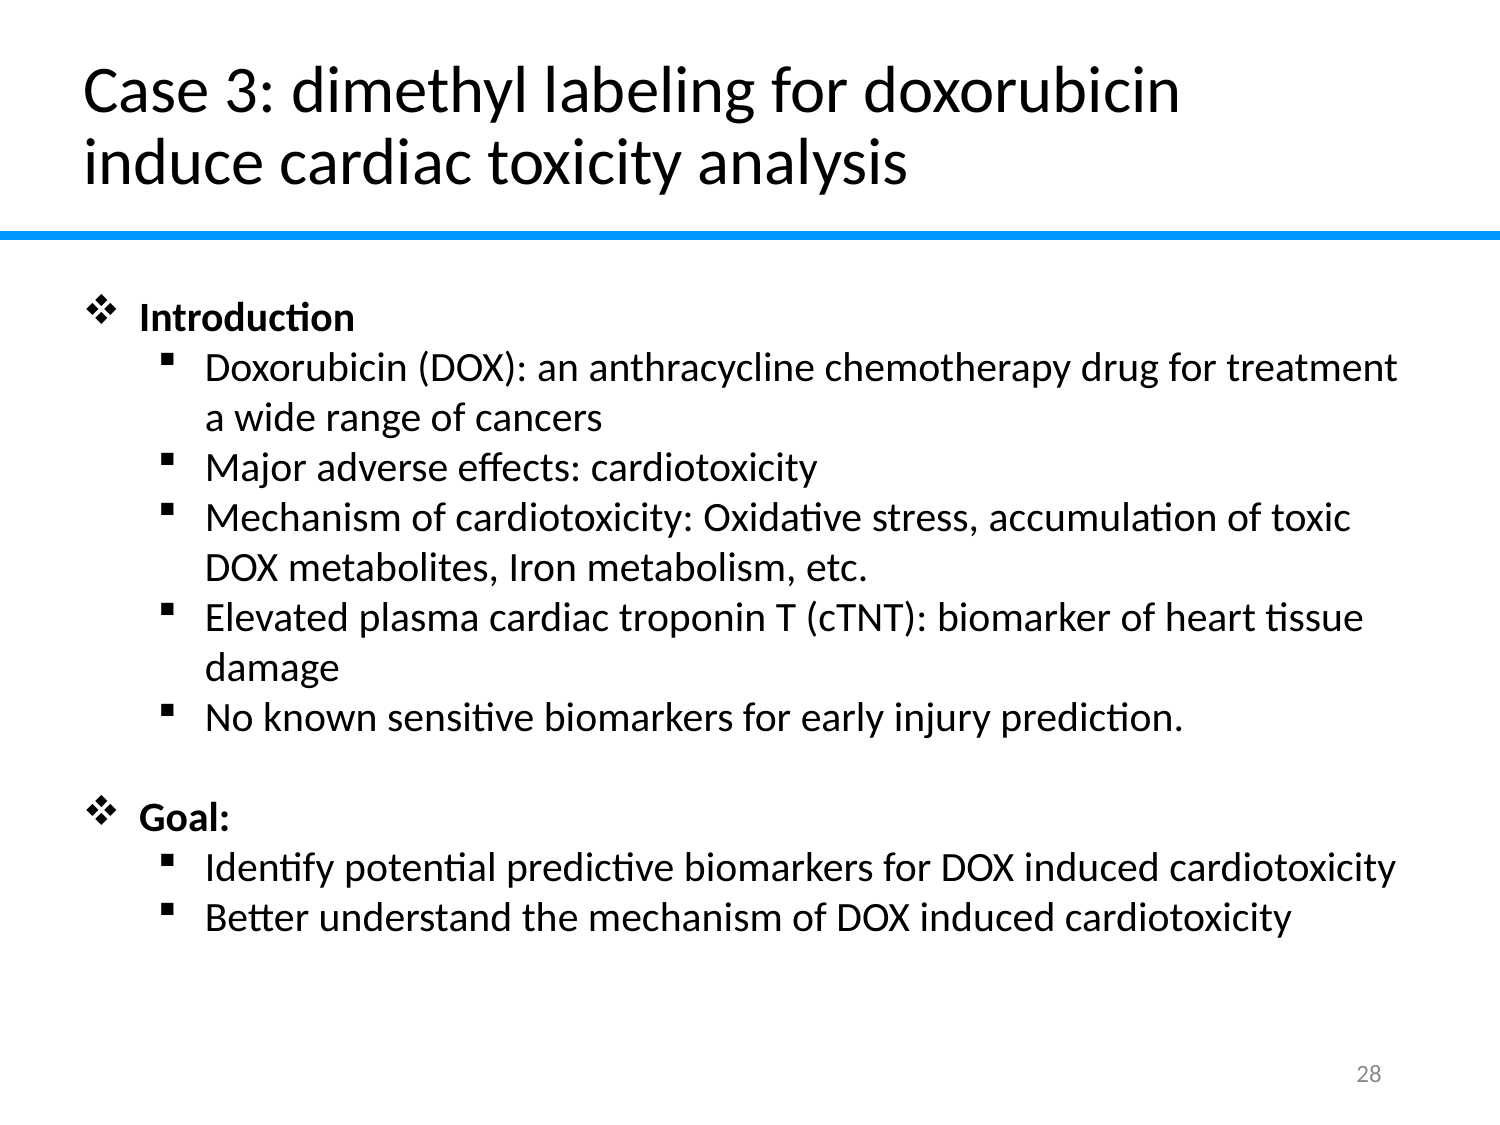

# Case 3: dimethyl labeling for doxorubicin induce cardiac toxicity analysis
Introduction
Doxorubicin (DOX): an anthracycline chemotherapy drug for treatment a wide range of cancers
Major adverse effects: cardiotoxicity
Mechanism of cardiotoxicity: Oxidative stress, accumulation of toxic DOX metabolites, Iron metabolism, etc.
Elevated plasma cardiac troponin T (cTNT): biomarker of heart tissue damage
No known sensitive biomarkers for early injury prediction.

Goal:
Identify potential predictive biomarkers for DOX induced cardiotoxicity
Better understand the mechanism of DOX induced cardiotoxicity

28